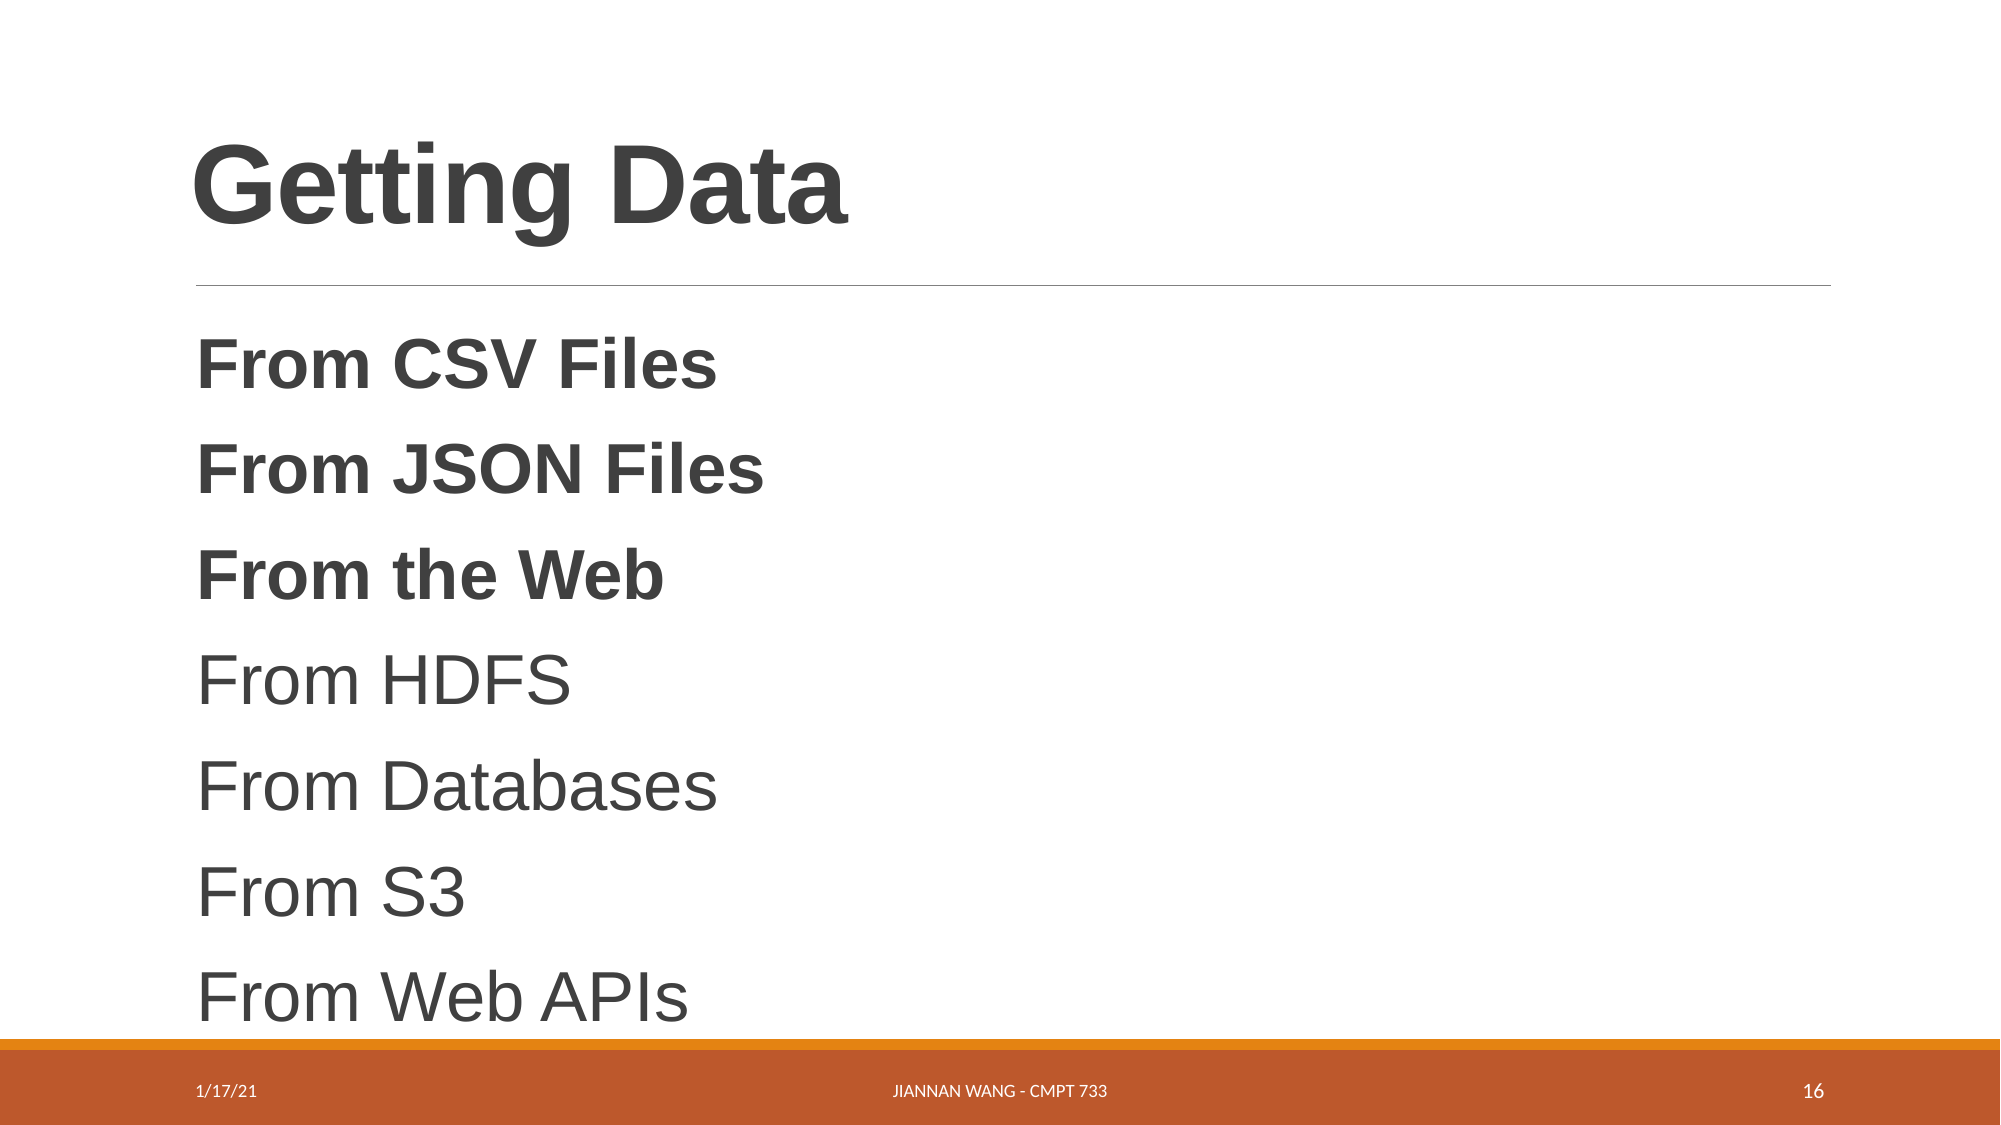

# Getting Data
From CSV Files
From JSON Files
From the Web
From HDFS
From Databases
From S3
From Web APIs

1/17/21
Jiannan Wang - CMPT 733
16